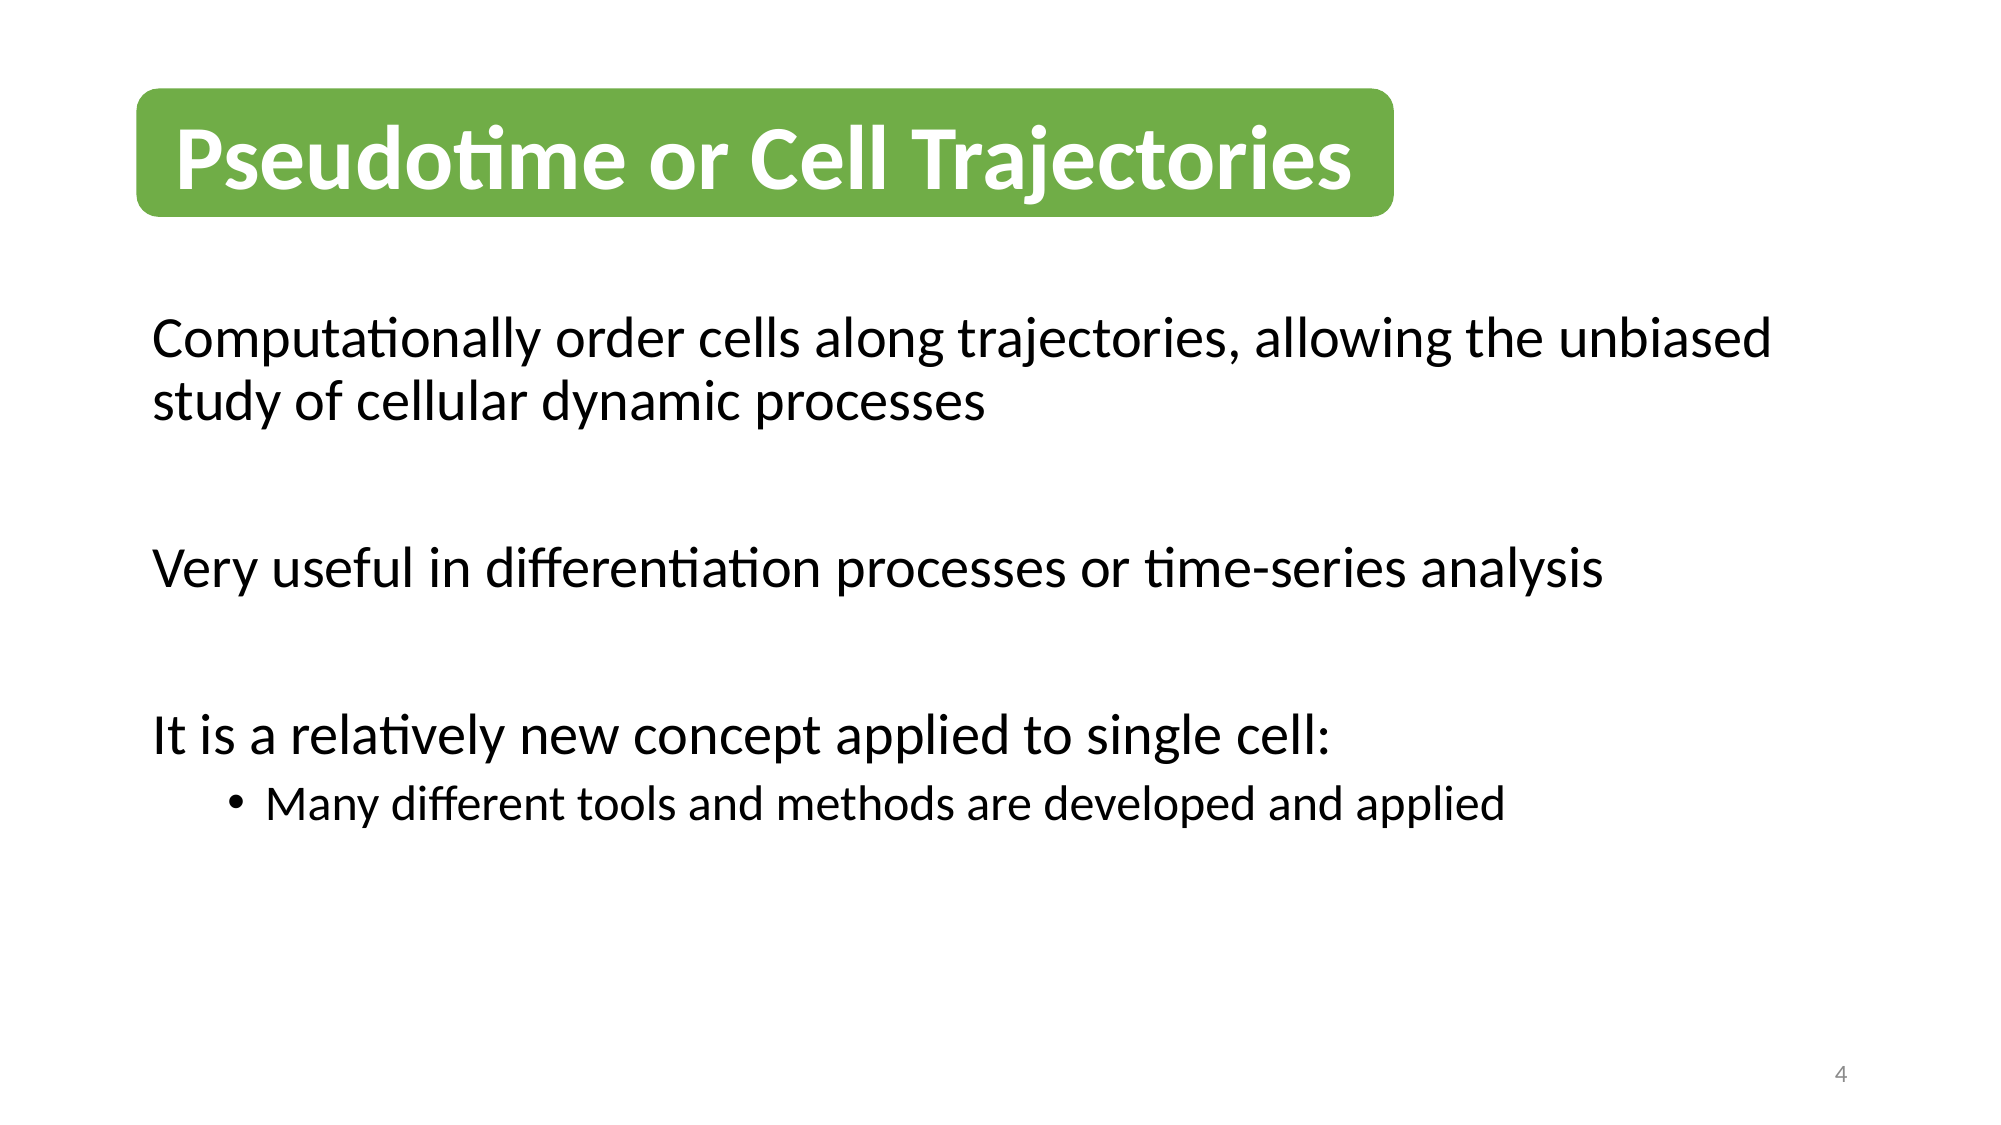

Pseudotime or Cell Trajectories
Computationally order cells along trajectories, allowing the unbiased study of cellular dynamic processes

Very useful in differentiation processes or time-series analysis

It is a relatively new concept applied to single cell:
Many different tools and methods are developed and applied

4